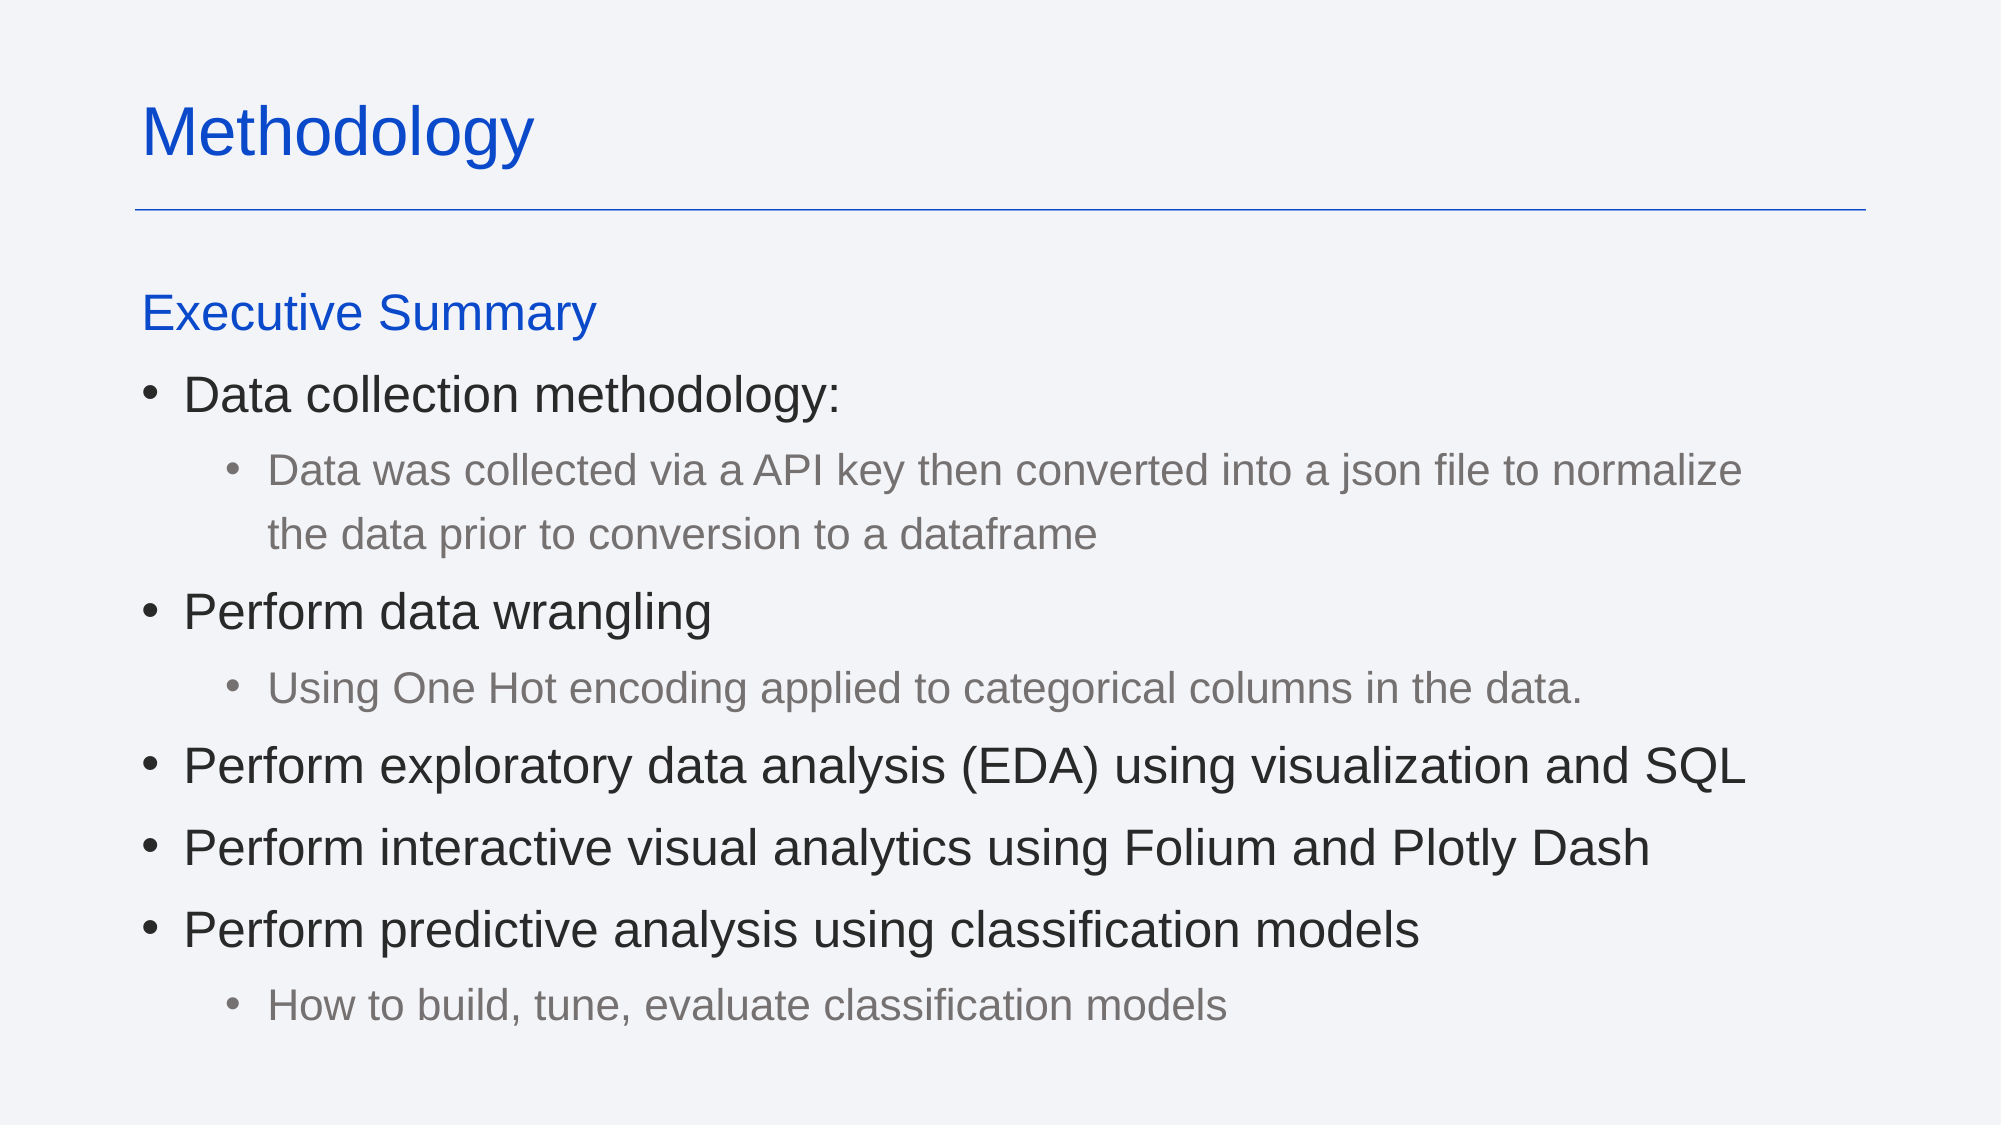

Methodology
Executive Summary
Data collection methodology:
Data was collected via a API key then converted into a json file to normalize the data prior to conversion to a dataframe
Perform data wrangling
Using One Hot encoding applied to categorical columns in the data.
Perform exploratory data analysis (EDA) using visualization and SQL
Perform interactive visual analytics using Folium and Plotly Dash
Perform predictive analysis using classification models
How to build, tune, evaluate classification models

6